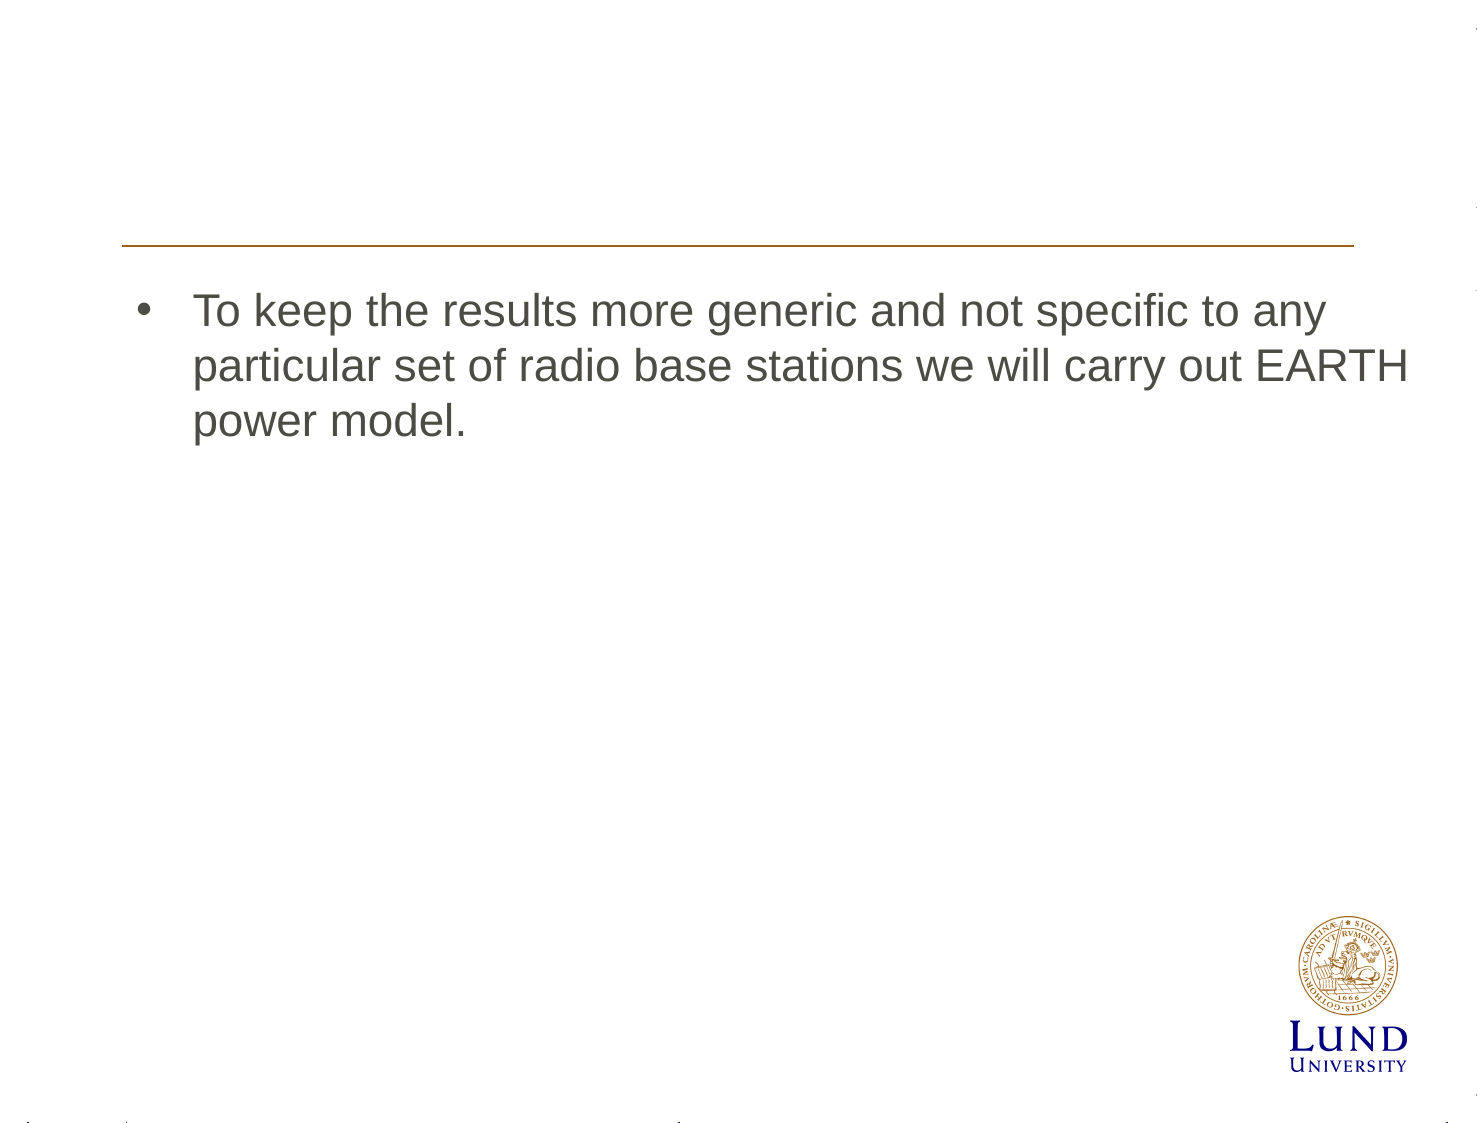

#
To keep the results more generic and not specific to any particular set of radio base stations we will carry out EARTH power model.